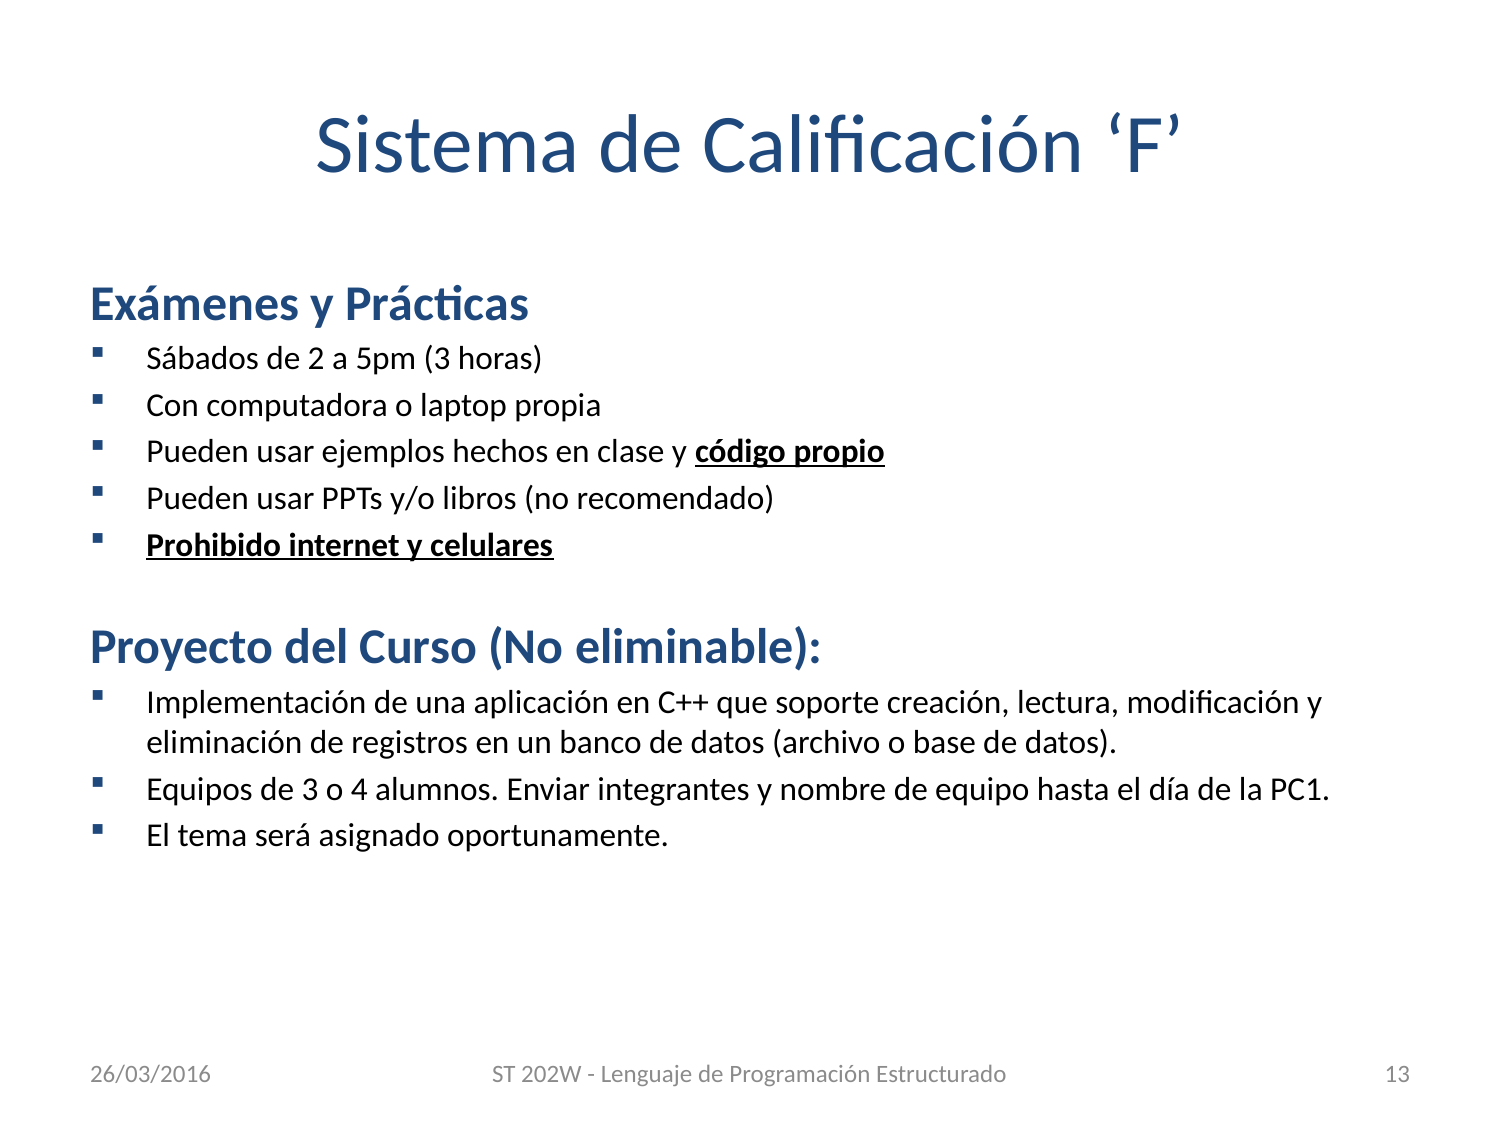

# Sistema de Calificación ‘F’
Exámenes y Prácticas
Sábados de 2 a 5pm (3 horas)
Con computadora o laptop propia
Pueden usar ejemplos hechos en clase y código propio
Pueden usar PPTs y/o libros (no recomendado)
Prohibido internet y celulares

Proyecto del Curso (No eliminable):
Implementación de una aplicación en C++ que soporte creación, lectura, modificación y eliminación de registros en un banco de datos (archivo o base de datos).
Equipos de 3 o 4 alumnos. Enviar integrantes y nombre de equipo hasta el día de la PC1.
El tema será asignado oportunamente.
26/03/2016
ST 202W - Lenguaje de Programación Estructurado
13